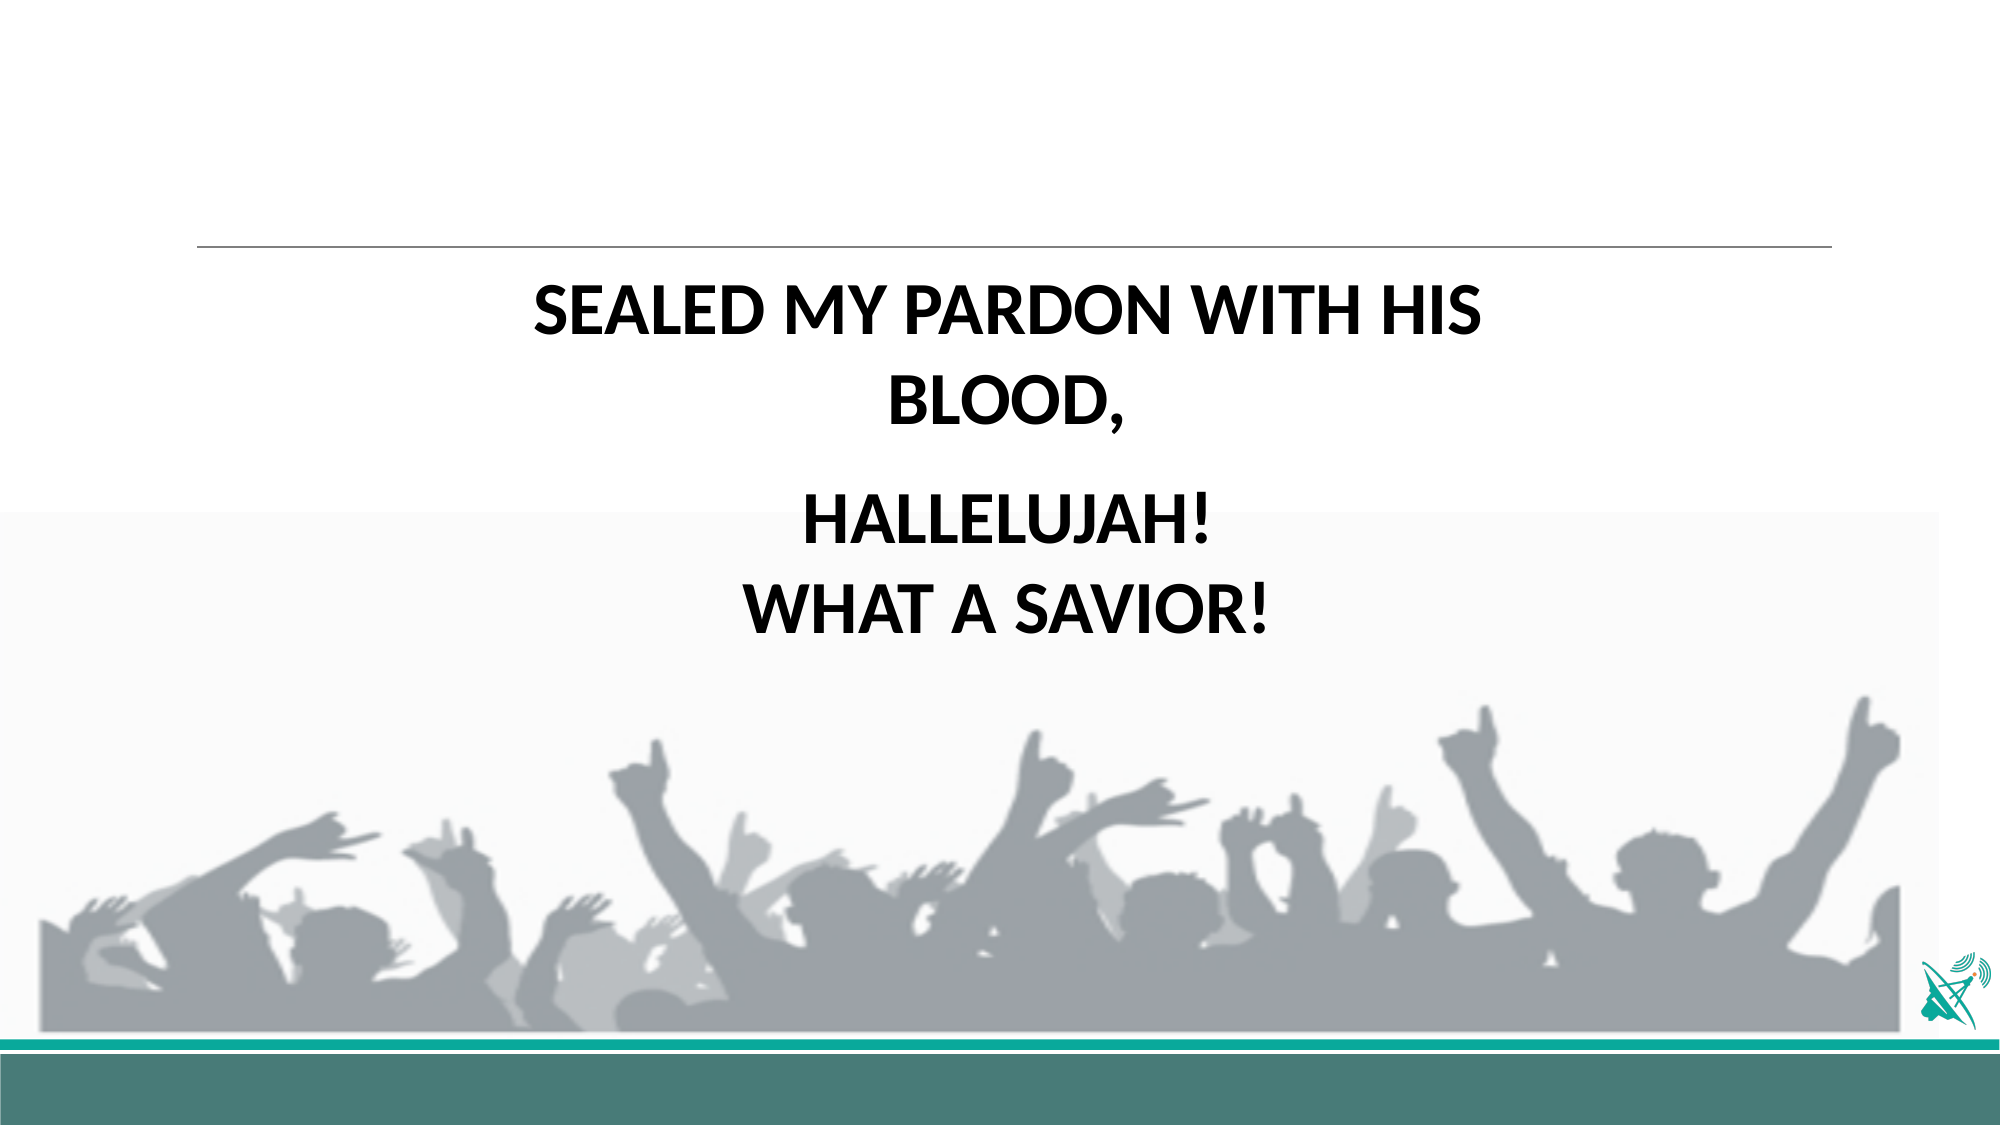

SEALED MY PARDON WITH HIS BLOOD,
HALLELUJAH!
WHAT A SAVIOR!